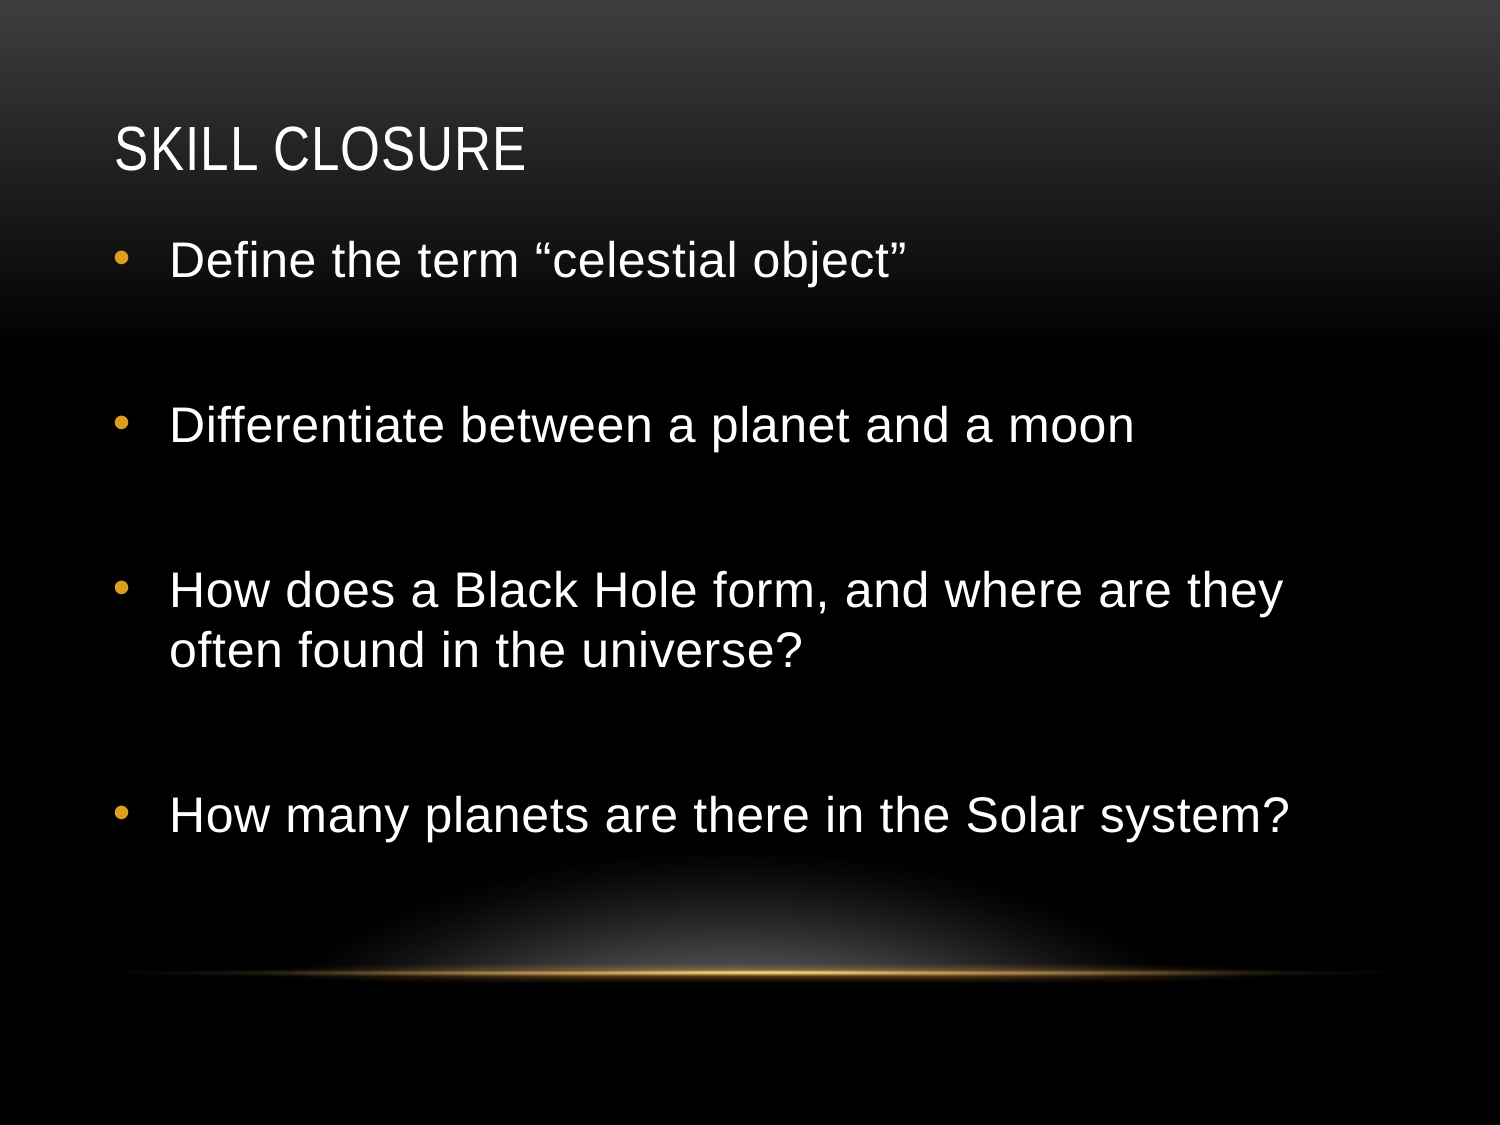

# Skill closure
Define the term “celestial object”

Differentiate between a planet and a moon

How does a Black Hole form, and where are they often found in the universe?

How many planets are there in the Solar system?